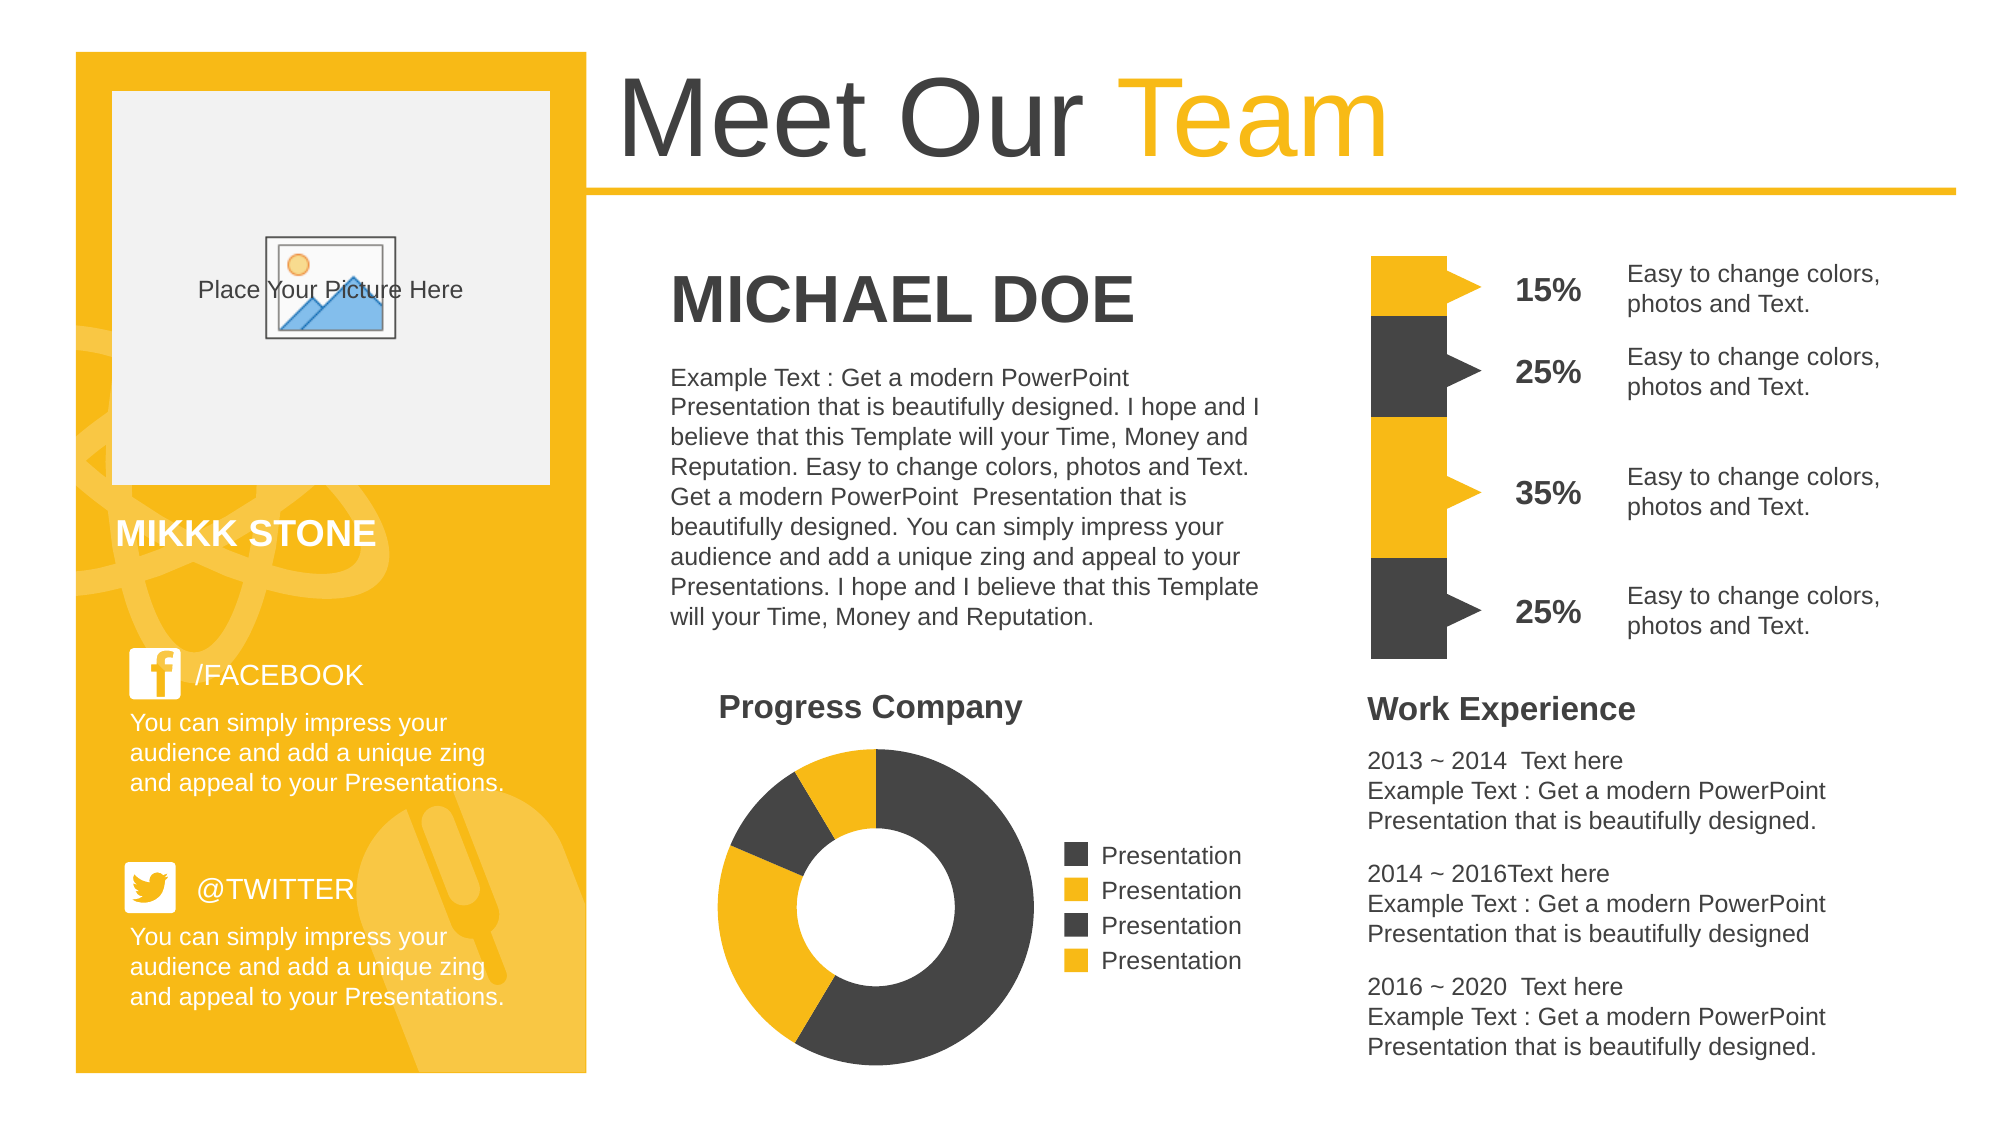

Meet Our Team

### Chart

| Category | Series 1 | Series 2 | Series 3 | Series 4 |
|---|---|---|---|---|
| Text 1 | 25.0 | 35.0 | 25.0 | 15.0 |

Easy to change colors, photos and Text.
15%
MICHAEL DOE
Easy to change colors, photos and Text.
25%
Example Text : Get a modern PowerPoint  Presentation that is beautifully designed. I hope and I believe that this Template will your Time, Money and Reputation. Easy to change colors, photos and Text. Get a modern PowerPoint  Presentation that is beautifully designed. You can simply impress your audience and add a unique zing and appeal to your Presentations. I hope and I believe that this Template will your Time, Money and Reputation.
Easy to change colors, photos and Text.
35%
MIKKK STONE
Easy to change colors, photos and Text.
25%

/FACEBOOK
You can simply impress your audience and add a unique zing and appeal to your Presentations.
Progress Company
Work Experience
2013 ~ 2014  Text here
Example Text : Get a modern PowerPoint  Presentation that is beautifully designed.

### Chart

| Category | Sales |
|---|---|
| 1st Qtr | 8.2 |
| 2nd Qtr | 3.2 |
| 3rd Qtr | 1.4 |
| 4th Qtr | 1.2 |
Presentation

Presentation

Presentation

Presentation

2014 ~ 2016Text here
Example Text : Get a modern PowerPoint  Presentation that is beautifully designed

@TWITTER
You can simply impress your audience and add a unique zing and appeal to your Presentations.
2016 ~ 2020  Text here
Example Text : Get a modern PowerPoint  Presentation that is beautifully designed.